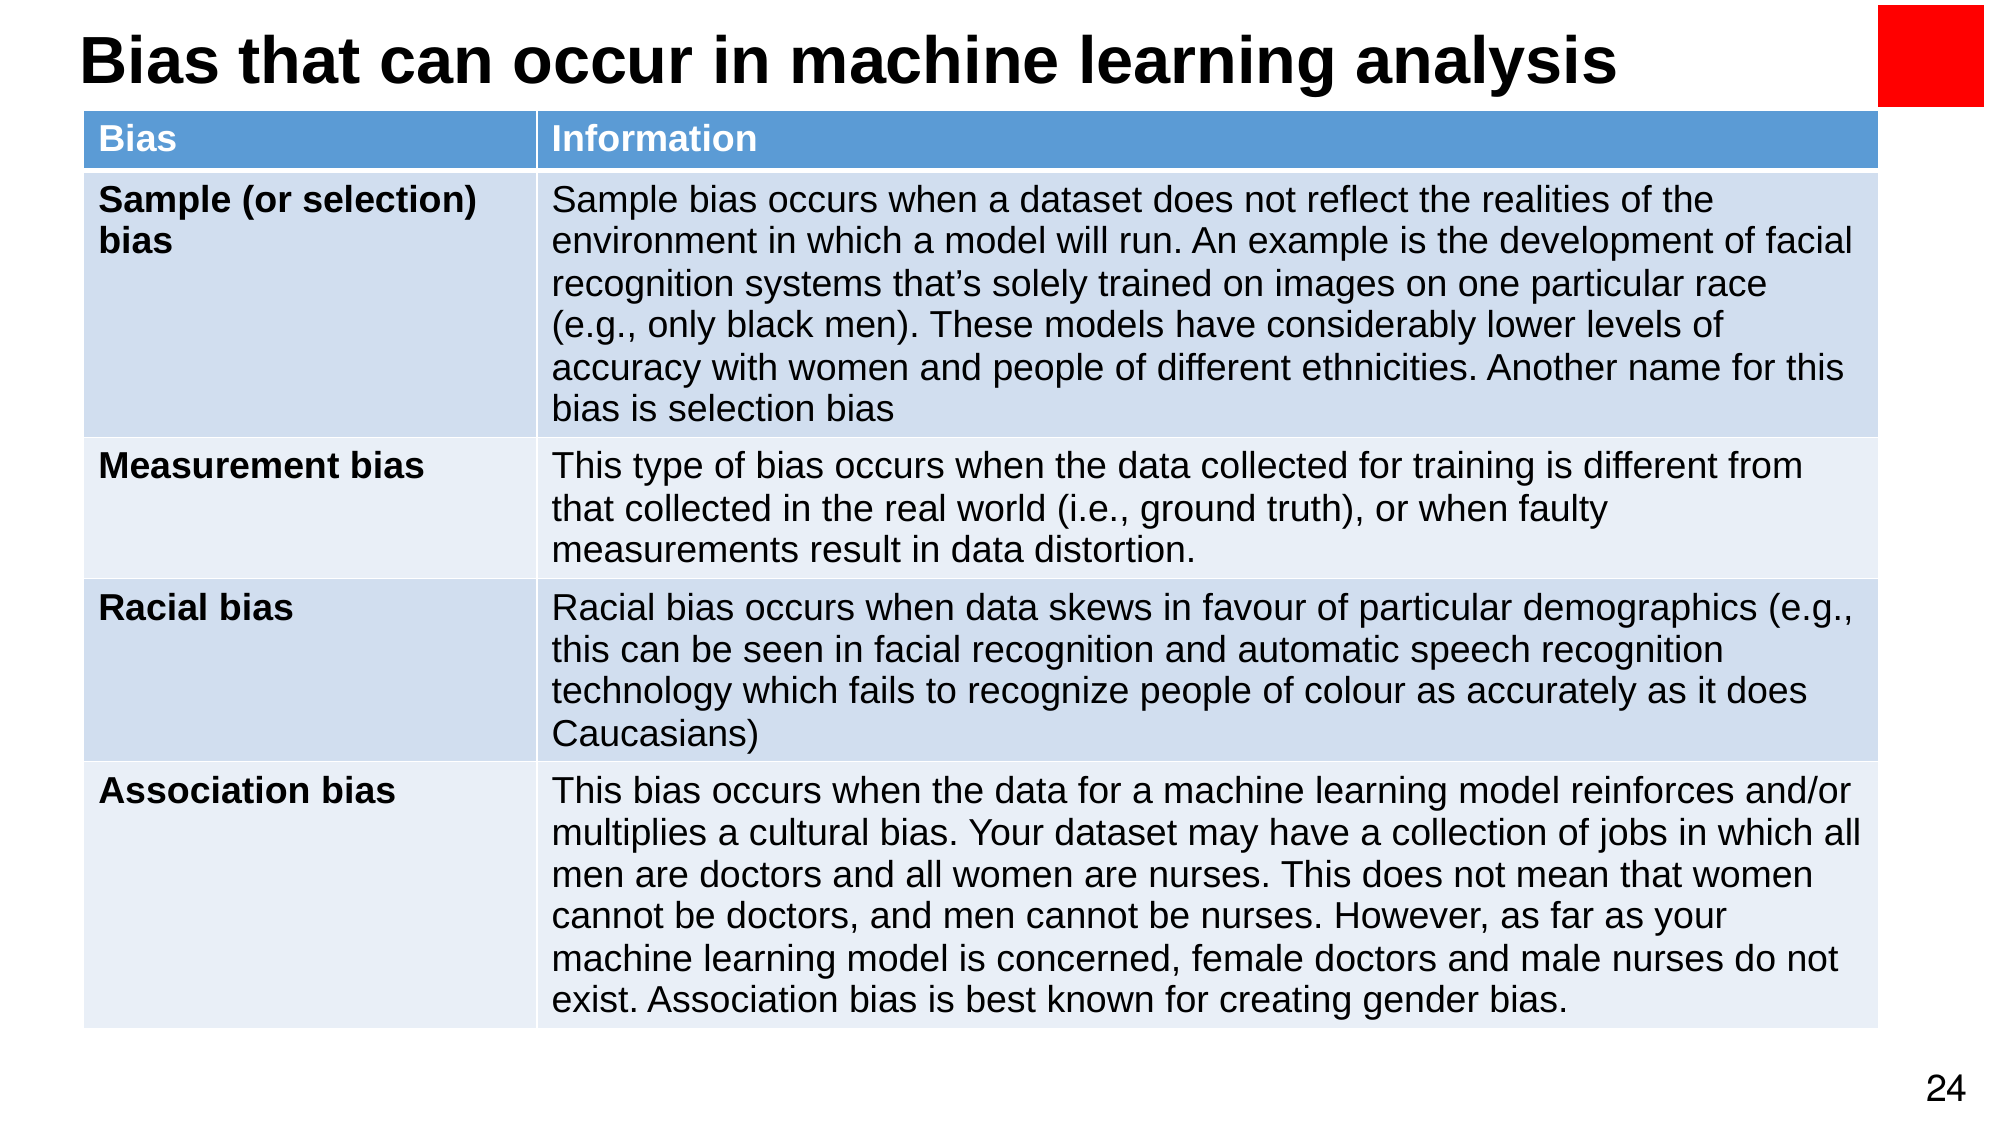

# Bias that can occur in machine learning analysis
| Bias | Information |
| --- | --- |
| Sample (or selection) bias | Sample bias occurs when a dataset does not reflect the realities of the environment in which a model will run. An example is the development of facial recognition systems that’s solely trained on images on one particular race (e.g., only black men). These models have considerably lower levels of accuracy with women and people of different ethnicities. Another name for this bias is selection bias |
| Measurement bias | This type of bias occurs when the data collected for training is different from that collected in the real world (i.e., ground truth), or when faulty measurements result in data distortion. |
| Racial bias | Racial bias occurs when data skews in favour of particular demographics (e.g., this can be seen in facial recognition and automatic speech recognition technology which fails to recognize people of colour as accurately as it does Caucasians) |
| Association bias | This bias occurs when the data for a machine learning model reinforces and/or multiplies a cultural bias. Your dataset may have a collection of jobs in which all men are doctors and all women are nurses. This does not mean that women cannot be doctors, and men cannot be nurses. However, as far as your machine learning model is concerned, female doctors and male nurses do not exist. Association bias is best known for creating gender bias. |
24